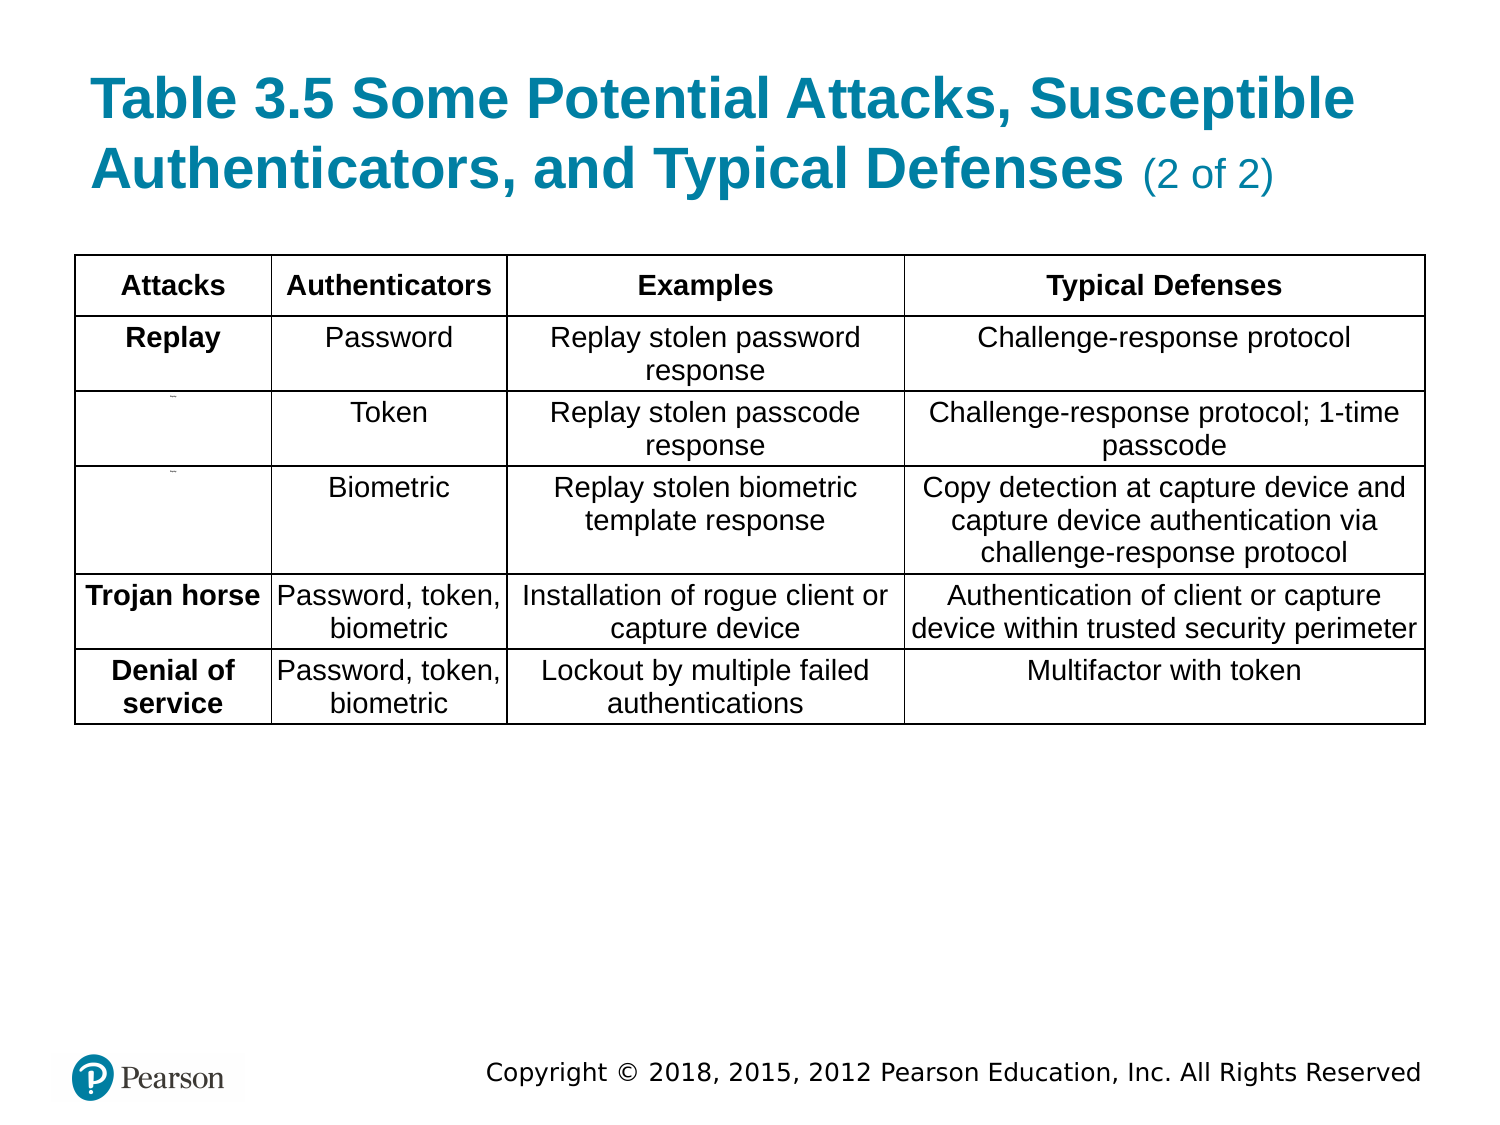

# Table 3.5 Some Potential Attacks, Susceptible Authenticators, and Typical Defenses (2 of 2)
| Attacks | Authenticators | Examples | Typical Defenses |
| --- | --- | --- | --- |
| Replay | Password | Replay stolen password response | Challenge-response protocol |
| Replay | Token | Replay stolen passcode response | Challenge-response protocol; 1-time passcode |
| Replay | Biometric | Replay stolen biometric template response | Copy detection at capture device and capture device authentication via challenge-response protocol |
| Trojan horse | Password, token, biometric | Installation of rogue client or capture device | Authentication of client or capture device within trusted security perimeter |
| Denial of service | Password, token, biometric | Lockout by multiple failed authentications | Multifactor with token |